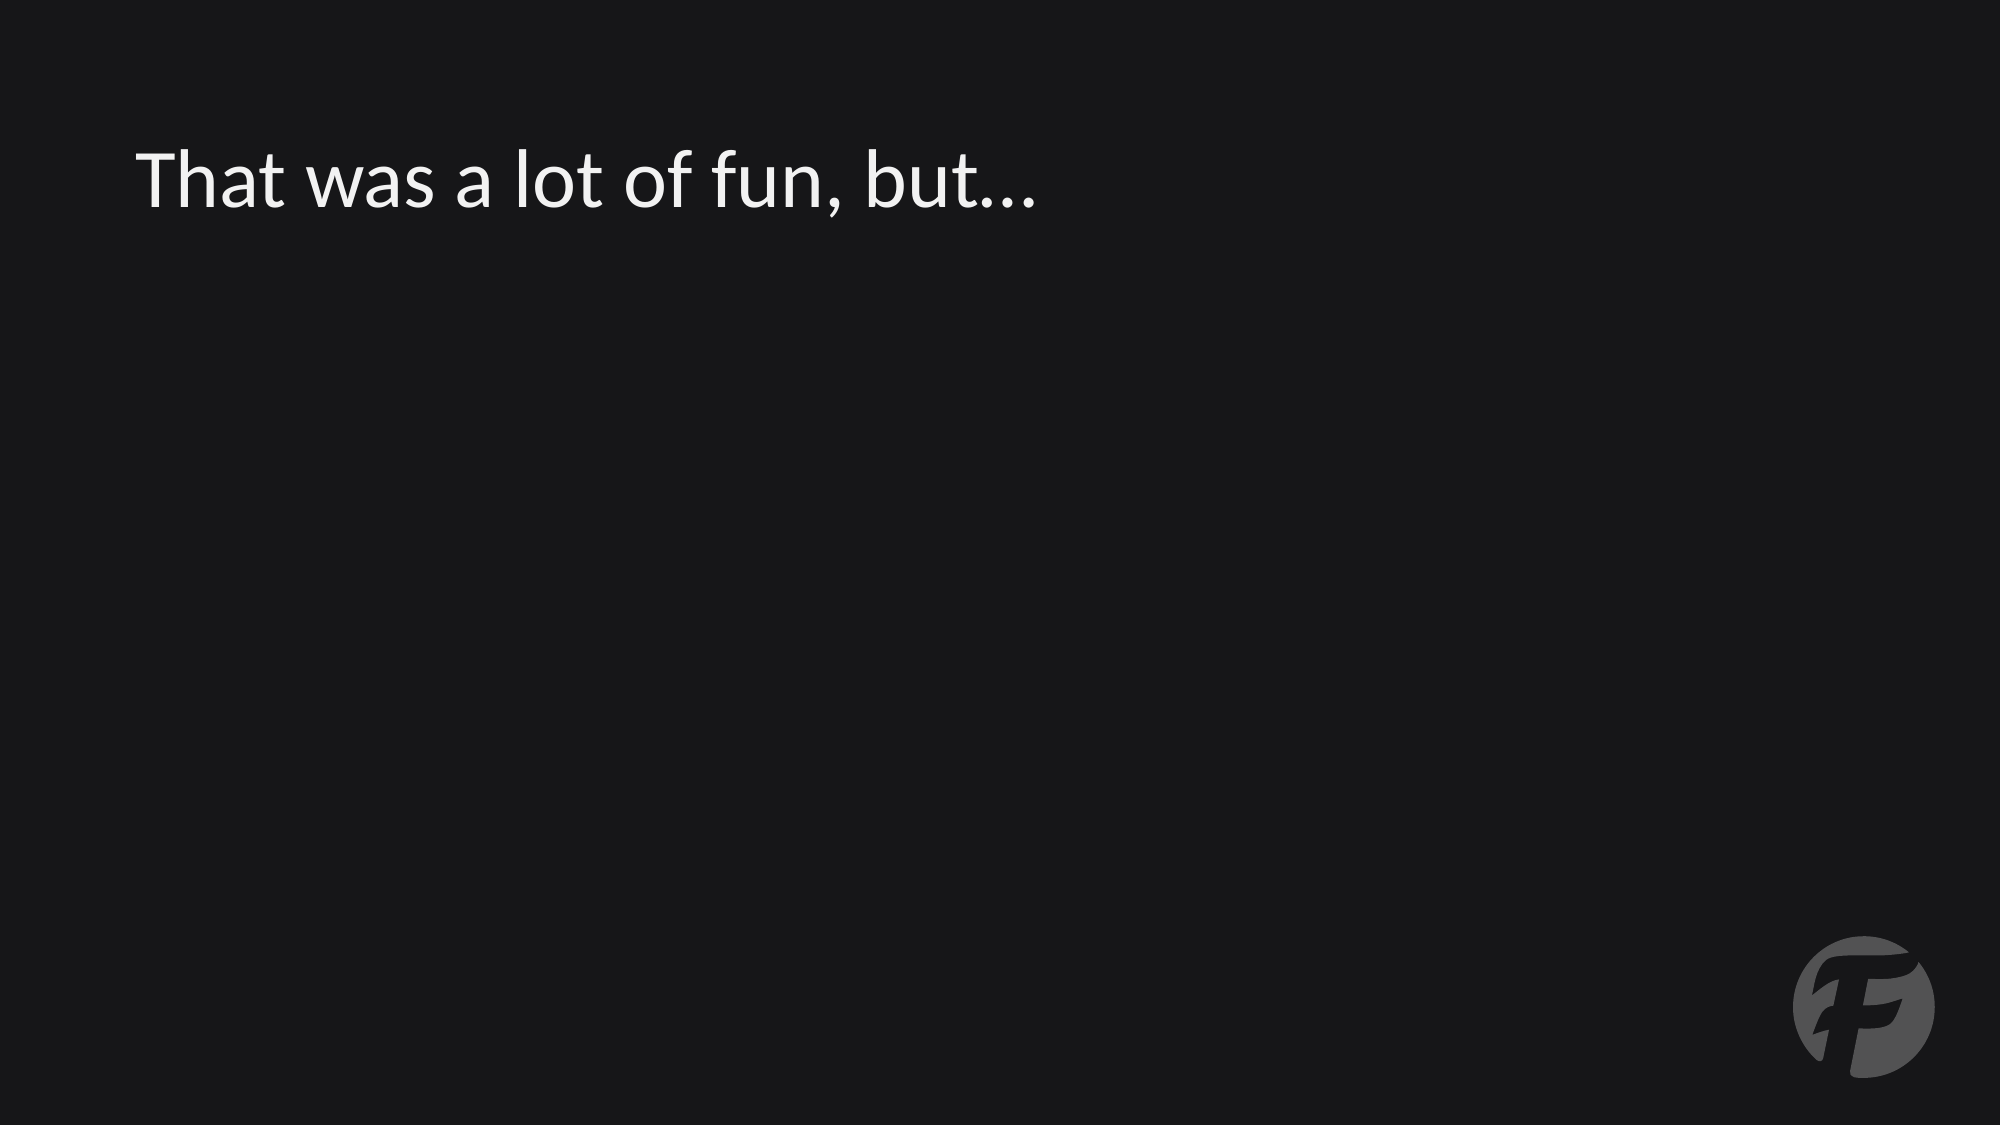

That was a lot of fun, but…